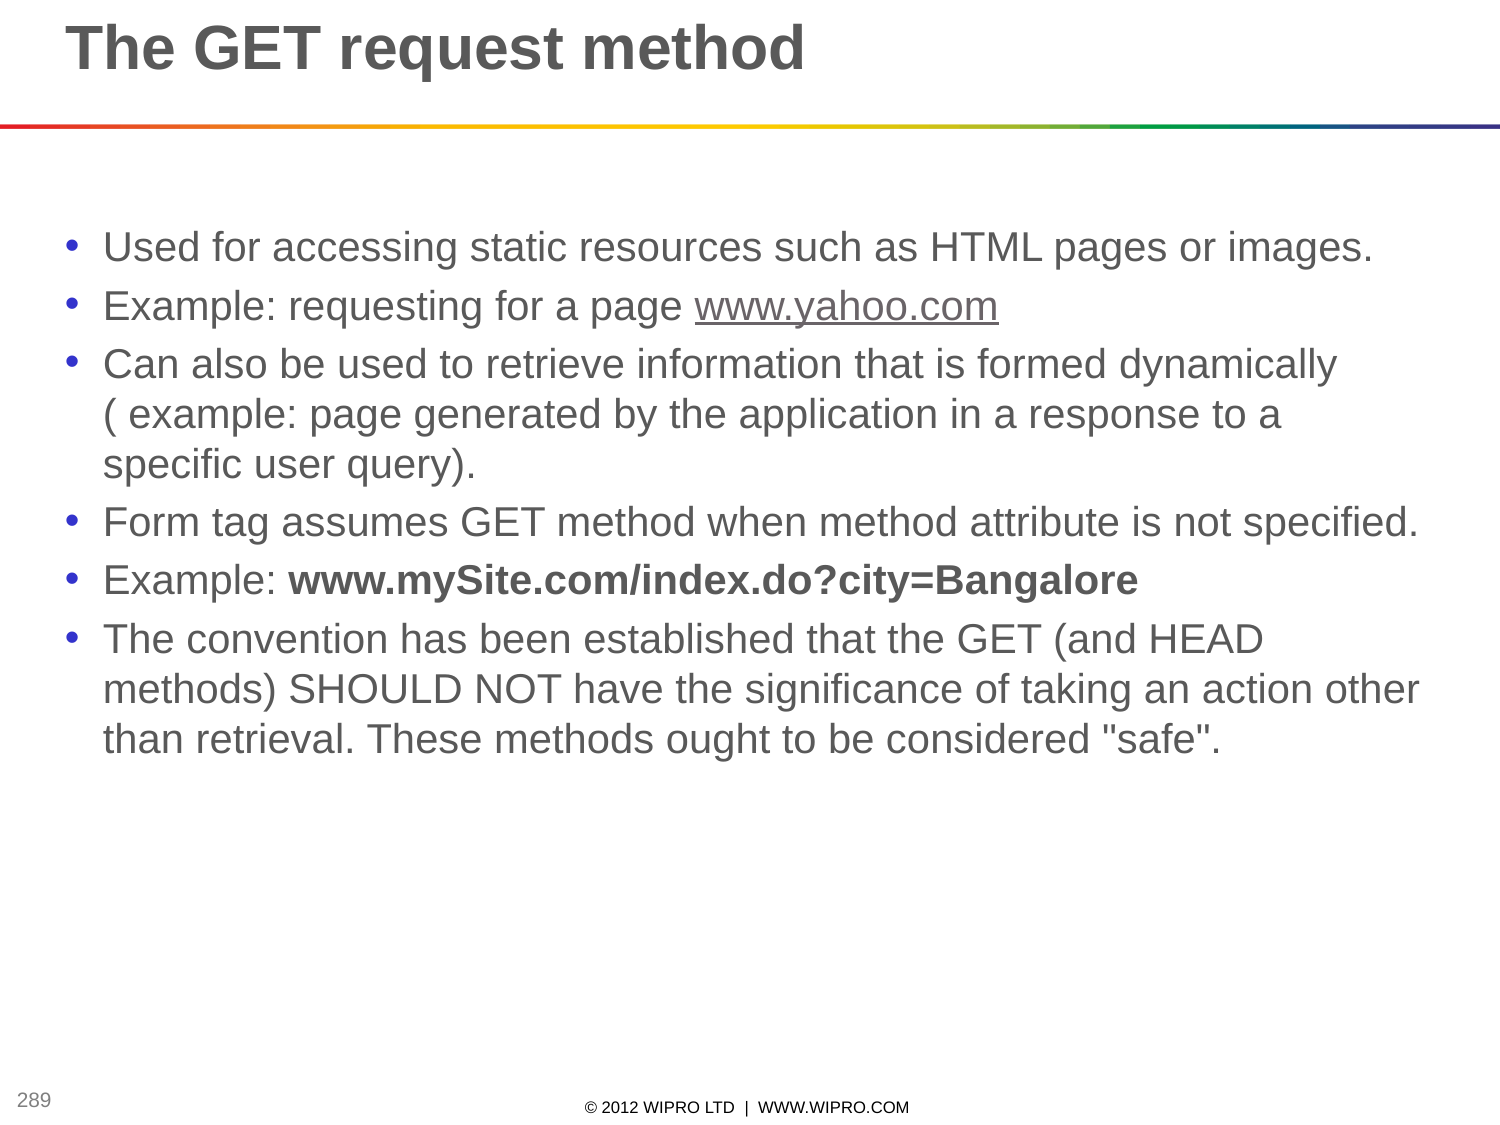

# The GET request method
Used for accessing static resources such as HTML pages or images.
Example: requesting for a page www.yahoo.com
Can also be used to retrieve information that is formed dynamically ( example: page generated by the application in a response to a specific user query).
Form tag assumes GET method when method attribute is not specified.
Example: www.mySite.com/index.do?city=Bangalore
The convention has been established that the GET (and HEAD methods) SHOULD NOT have the significance of taking an action other than retrieval. These methods ought to be considered "safe".